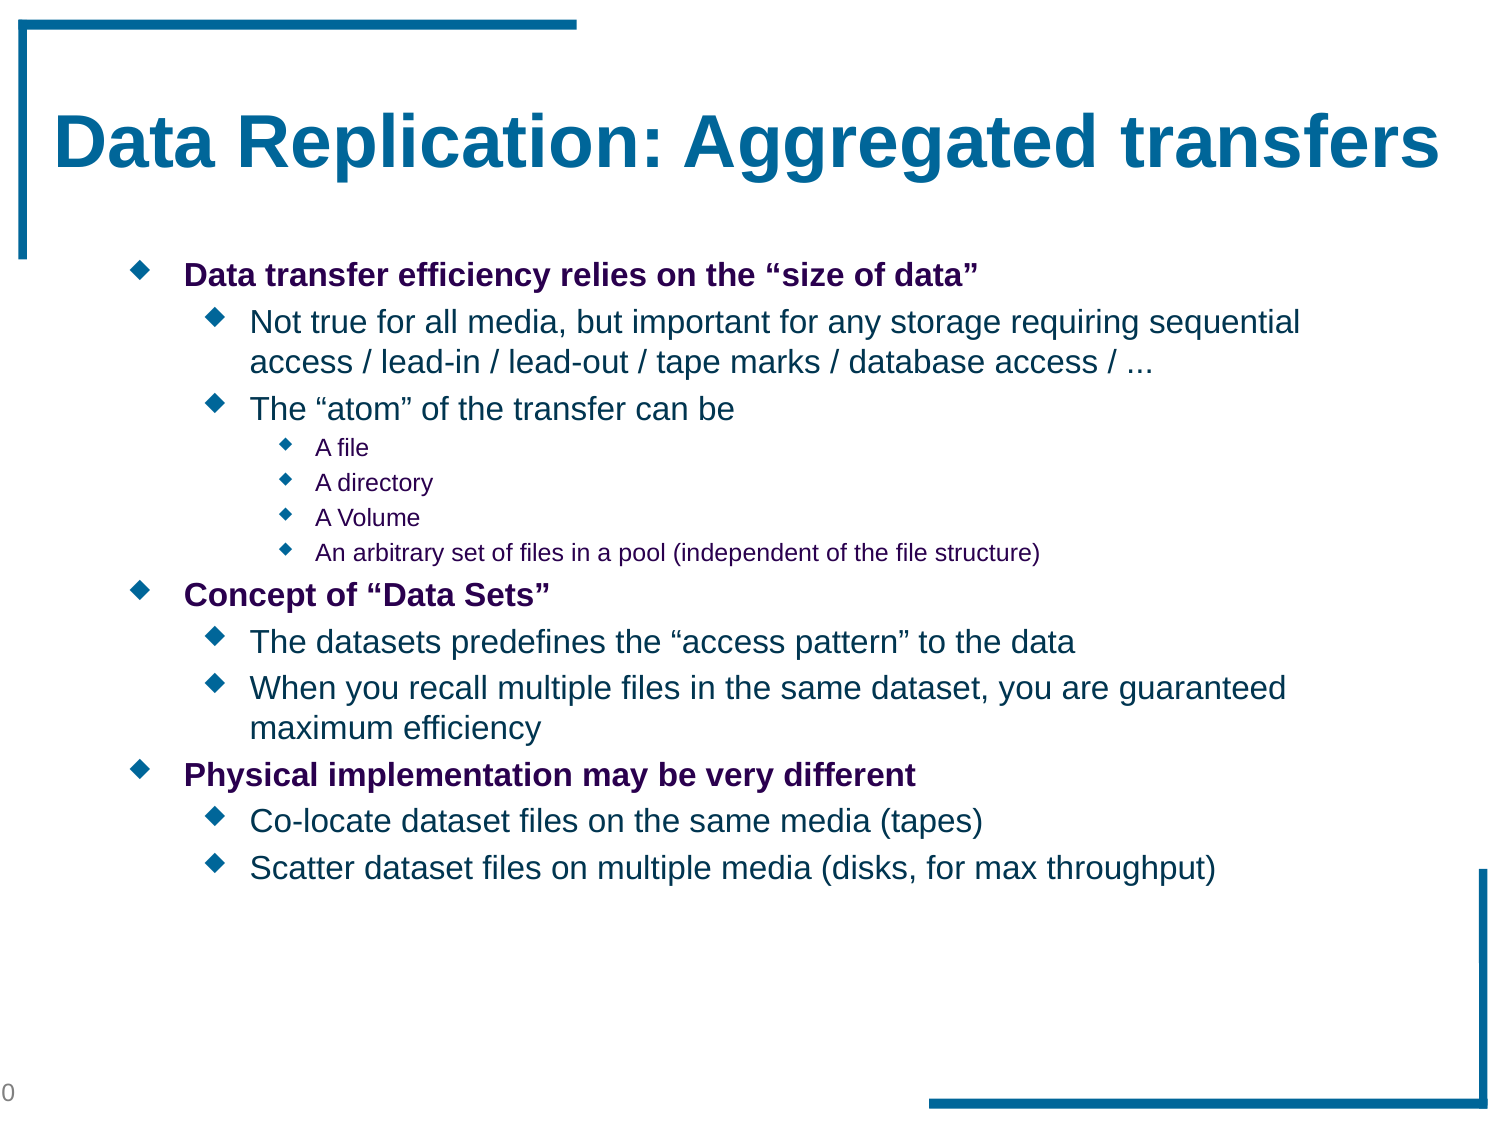

# Data Replication: Aggregated transfers
Data transfer efficiency relies on the “size of data”
Not true for all media, but important for any storage requiring sequential access / lead-in / lead-out / tape marks / database access / ...
The “atom” of the transfer can be
A file
A directory
A Volume
An arbitrary set of files in a pool (independent of the file structure)
Concept of “Data Sets”
The datasets predefines the “access pattern” to the data
When you recall multiple files in the same dataset, you are guaranteed maximum efficiency
Physical implementation may be very different
Co-locate dataset files on the same media (tapes)
Scatter dataset files on multiple media (disks, for max throughput)